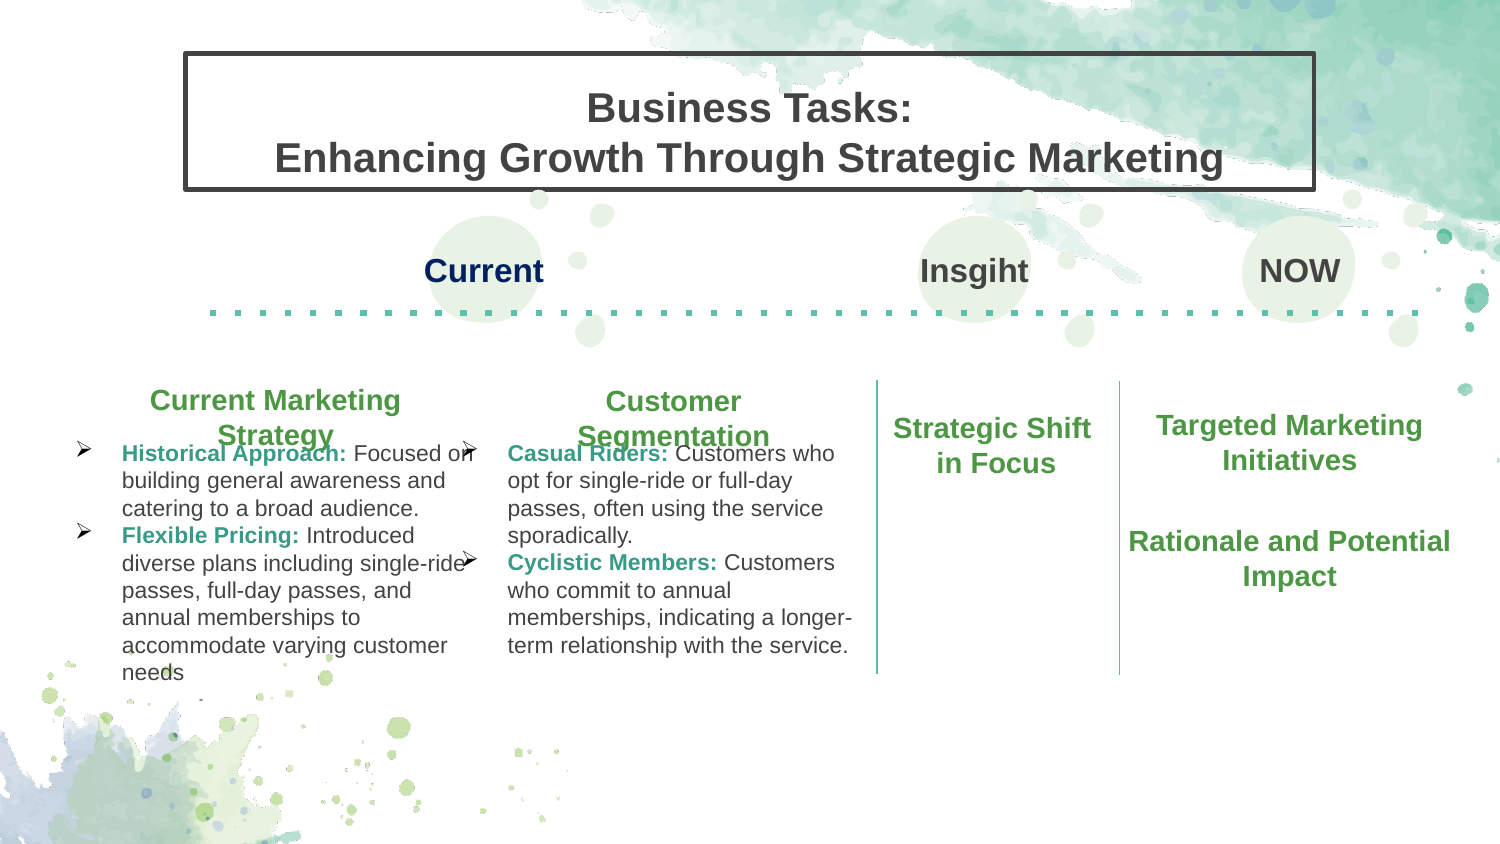

# Business Tasks: Enhancing Growth Through Strategic Marketing

Current
Insgiht
NOW
Current Marketing Strategy
Customer Segmentation
Targeted Marketing Initiatives
Strategic Shift
in Focus
Historical Approach: Focused on building general awareness and catering to a broad audience.
Flexible Pricing: Introduced diverse plans including single-ride passes, full-day passes, and annual memberships to accommodate varying customer needs
Casual Riders: Customers who opt for single-ride or full-day passes, often using the service sporadically.
Cyclistic Members: Customers who commit to annual memberships, indicating a longer-term relationship with the service.
Rationale and Potential Impact